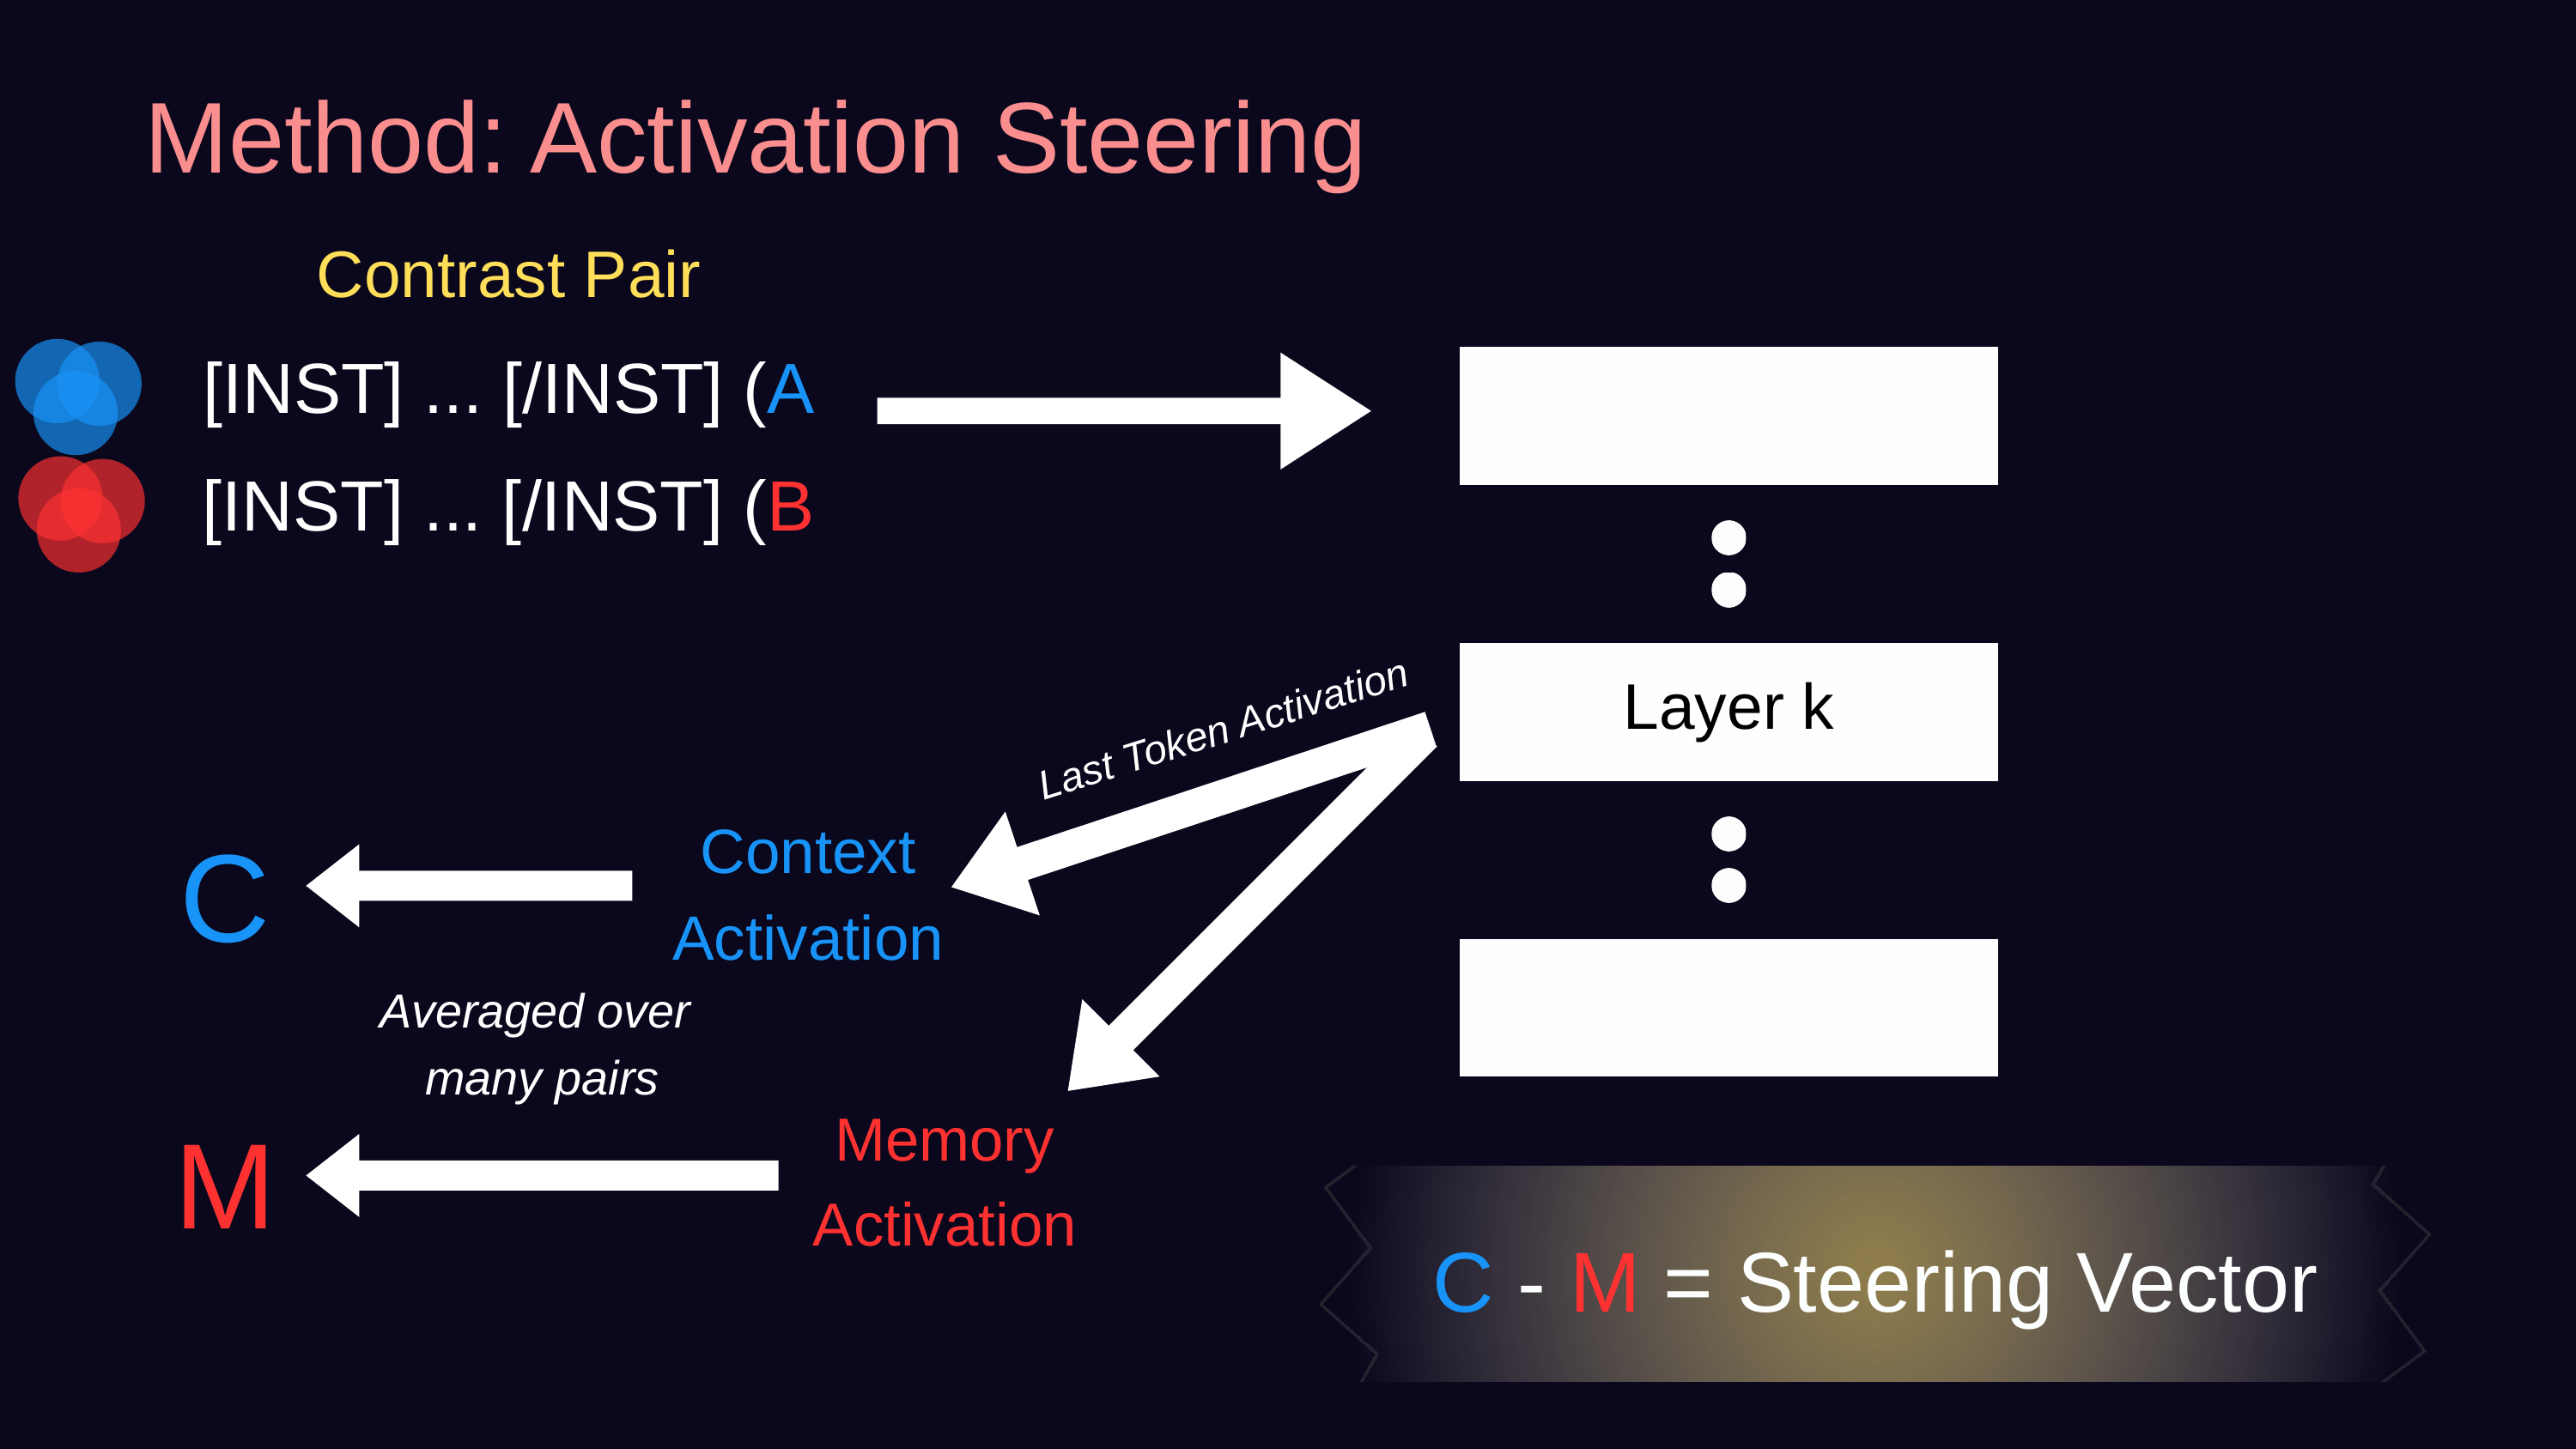

Method: Activation Steering
Contrast Pair
[INST] ... [/INST] (A

[INST] ... [/INST] (B

Layer k

Last Token Activation
C
Context Activation

Averaged over
many pairs
M
Memory
Activation

C - M = Steering Vector